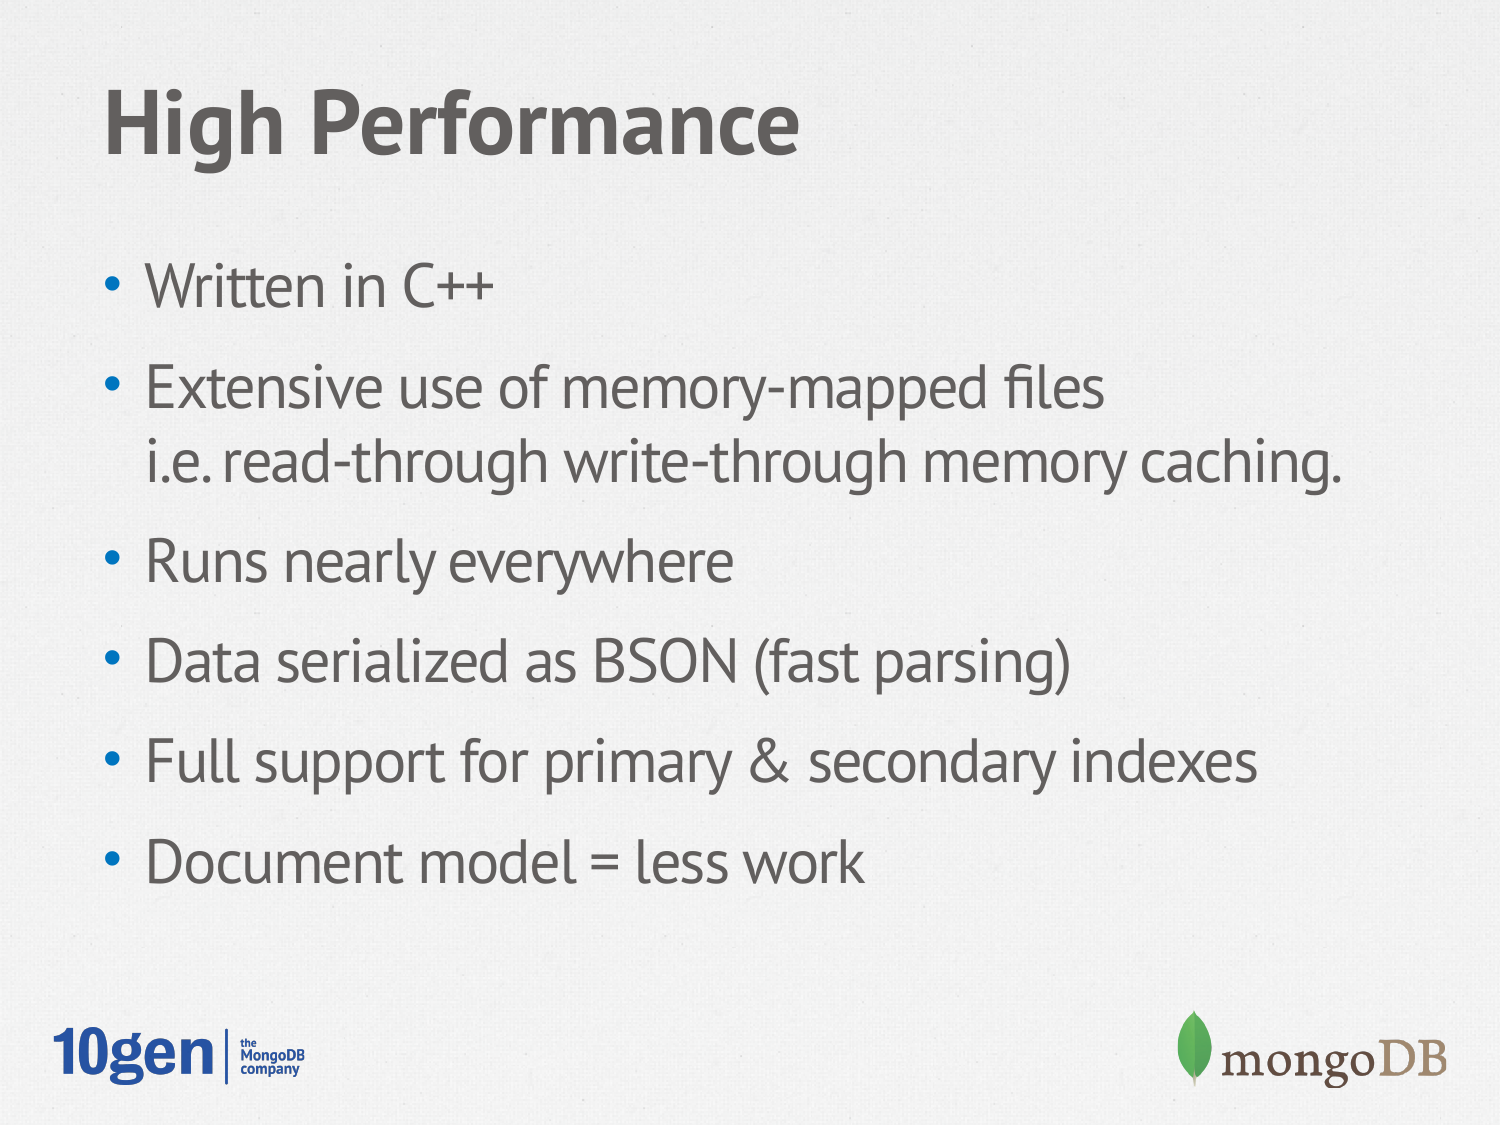

# High Performance
Written in C++
Extensive use of memory-mapped files
i.e. read-through write-through memory caching.
Runs nearly everywhere
Data serialized as BSON (fast parsing)
Full support for primary & secondary indexes
Document model = less work